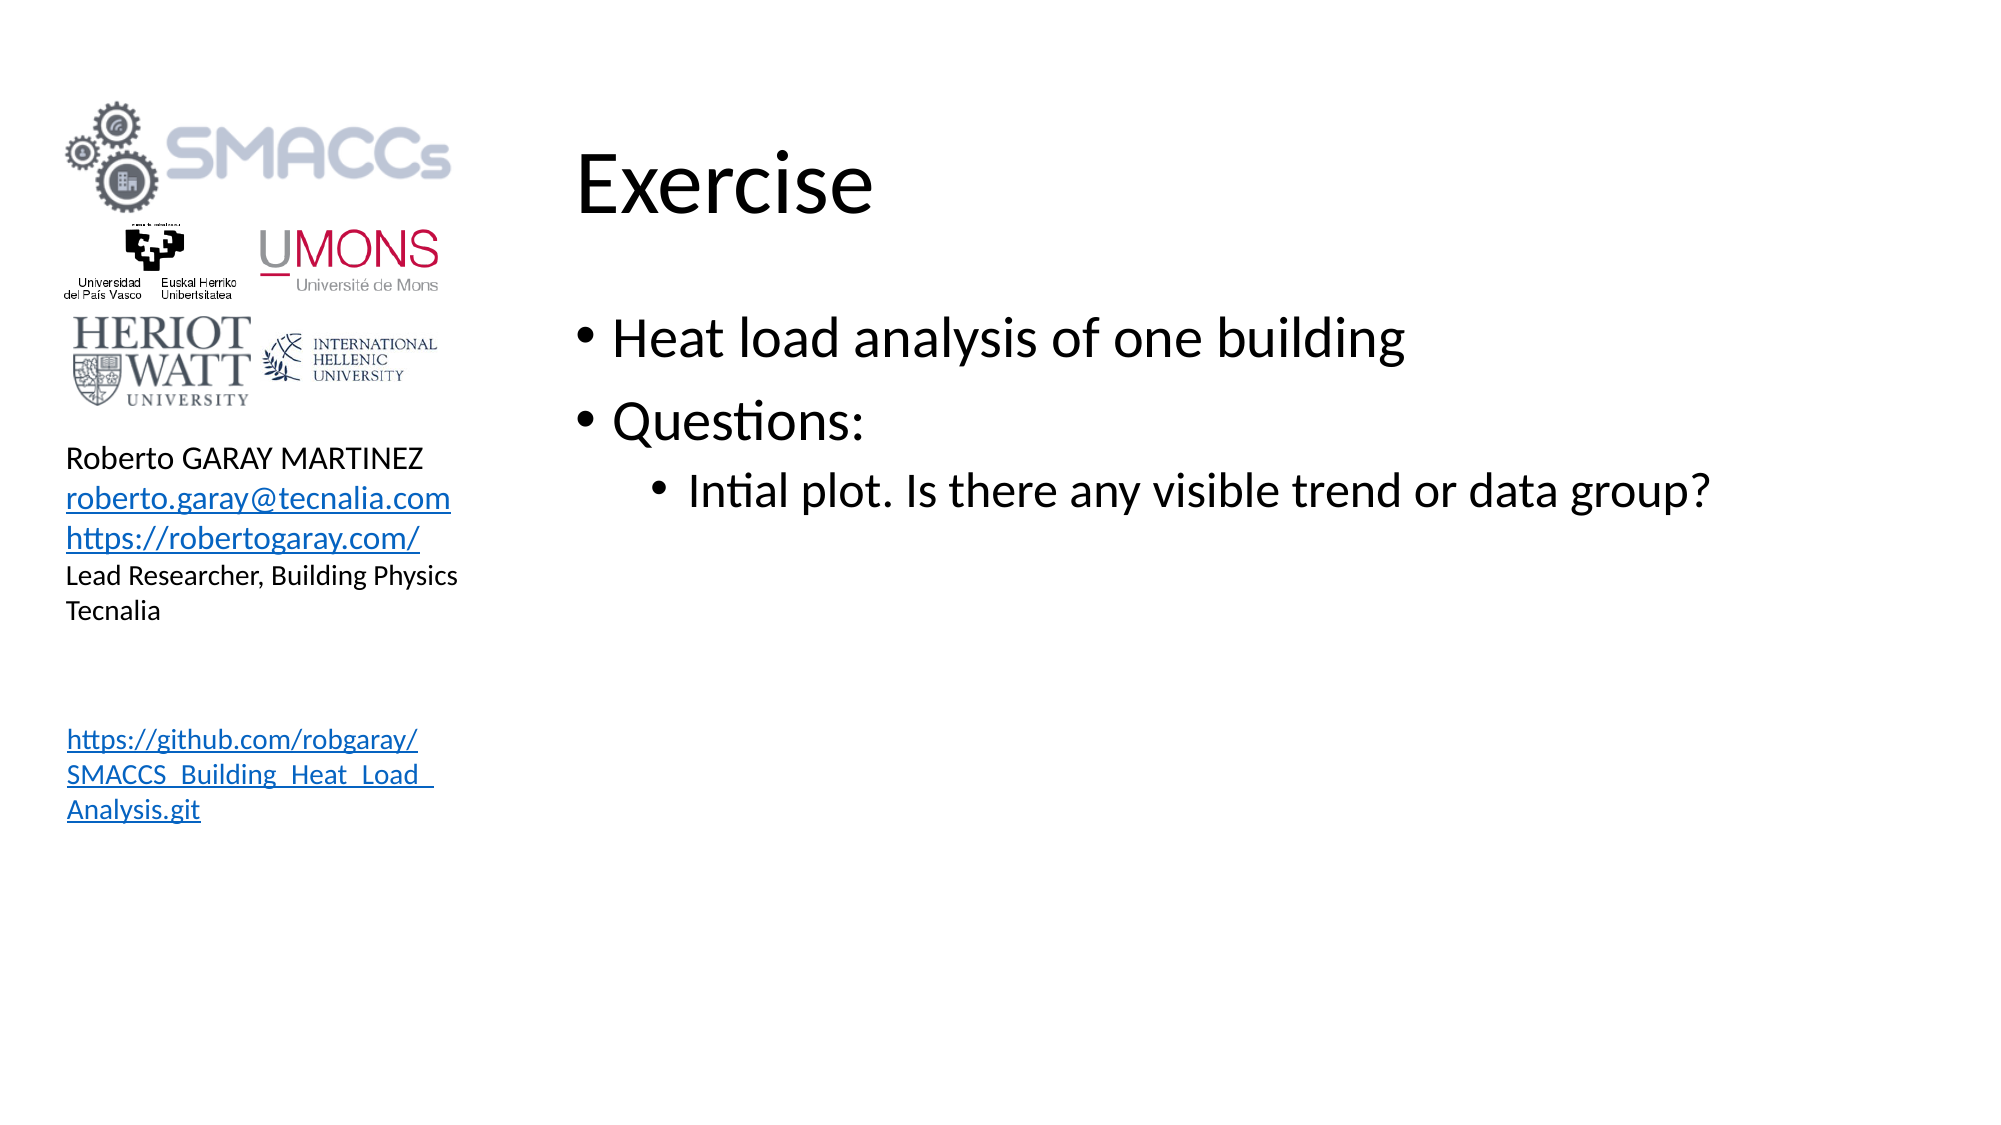

# Exercise
Heat load analysis of one building
Questions:
Intial plot. Is there any visible trend or data group?